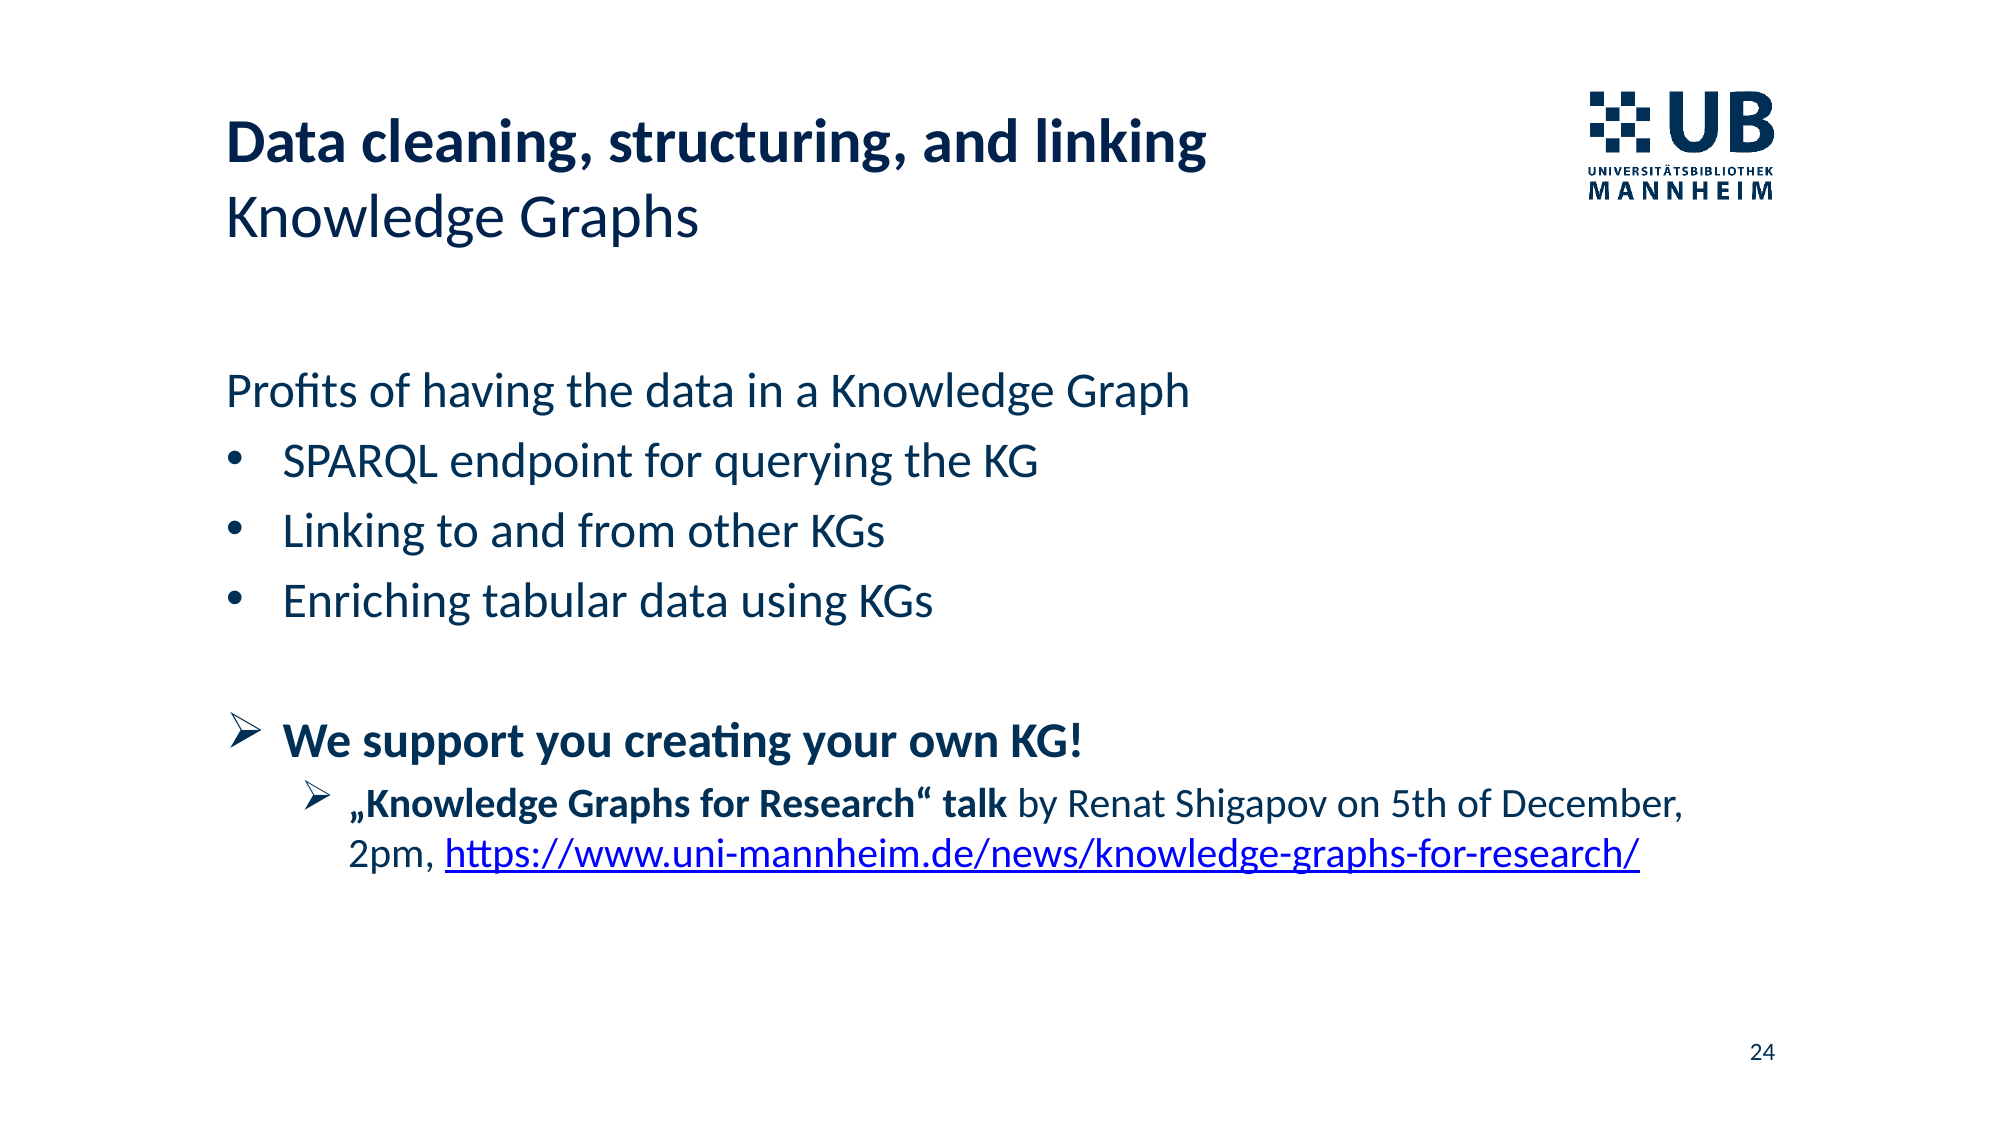

# Data cleaning, structuring, and linking Knowledge Graphs
Profits of having the data in a Knowledge Graph
SPARQL endpoint for querying the KG
Linking to and from other KGs
Enriching tabular data using KGs

We support you creating your own KG!
„Knowledge Graphs for Research“ talk by Renat Shigapov on 5th of December, 2pm, https://www.uni-mannheim.de/news/knowledge-graphs-for-research/
24